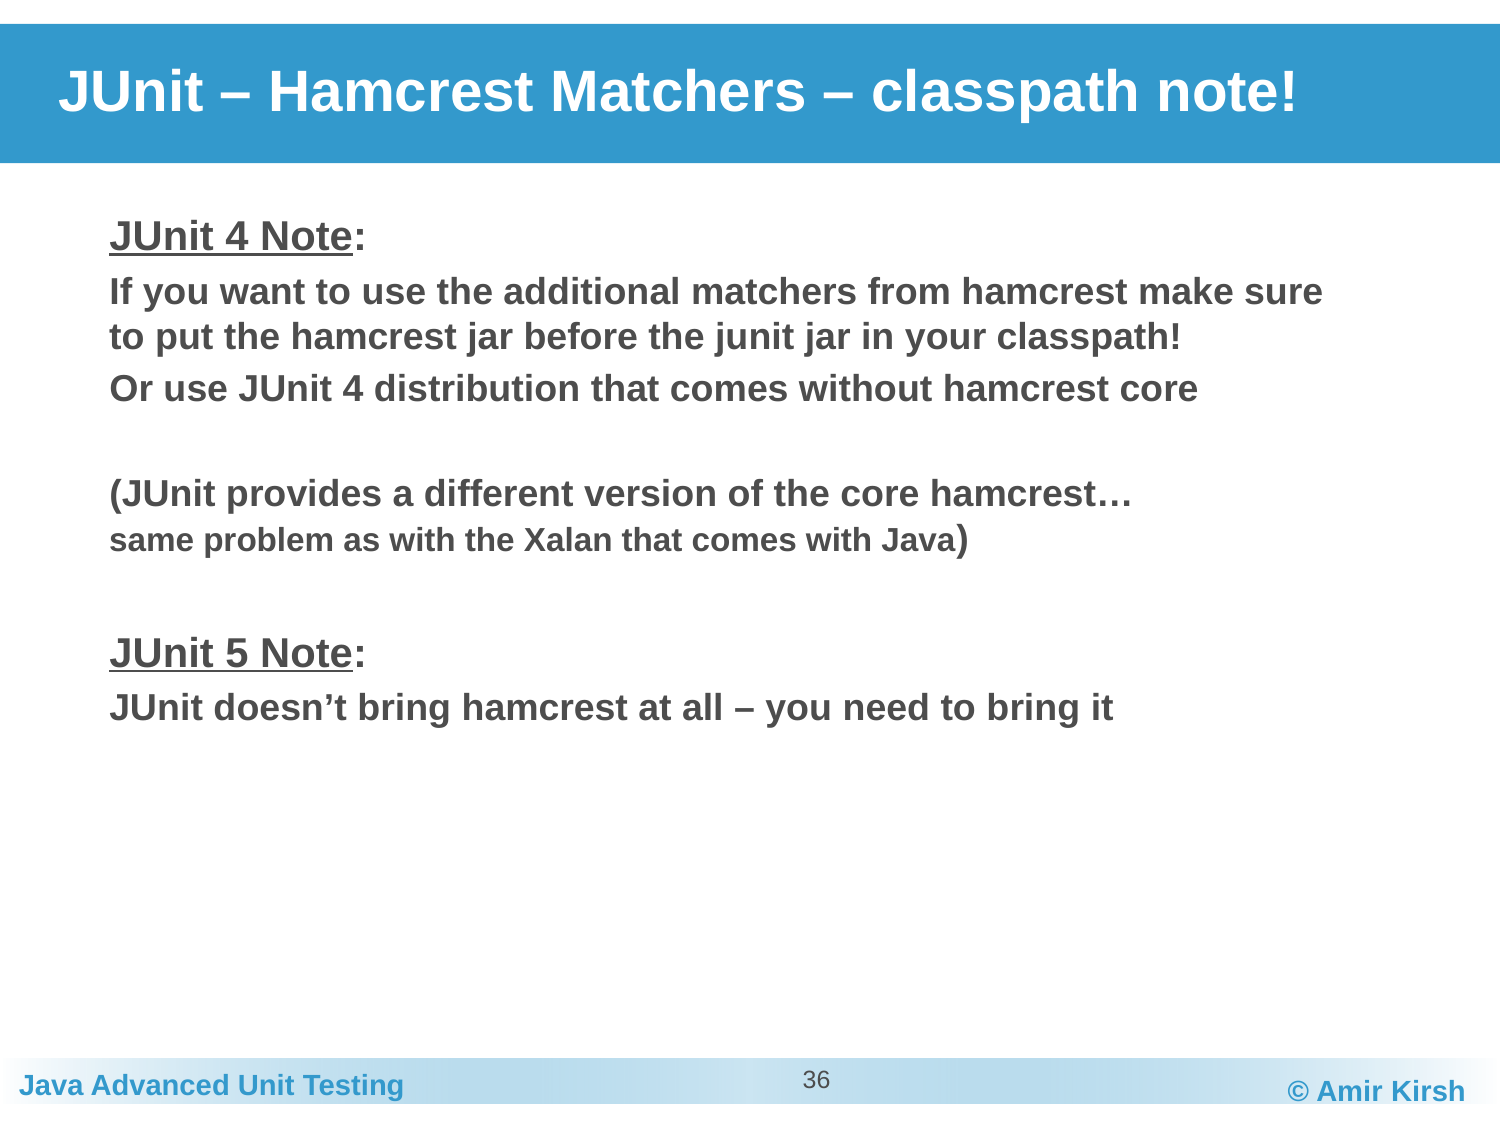

# JUnit – Hamcrest Matchers – classpath note!
JUnit 4 Note:
If you want to use the additional matchers from hamcrest make sure to put the hamcrest jar before the junit jar in your classpath!
Or use JUnit 4 distribution that comes without hamcrest core

(JUnit provides a different version of the core hamcrest…
same problem as with the Xalan that comes with Java)

JUnit 5 Note:
JUnit doesn’t bring hamcrest at all – you need to bring it
36